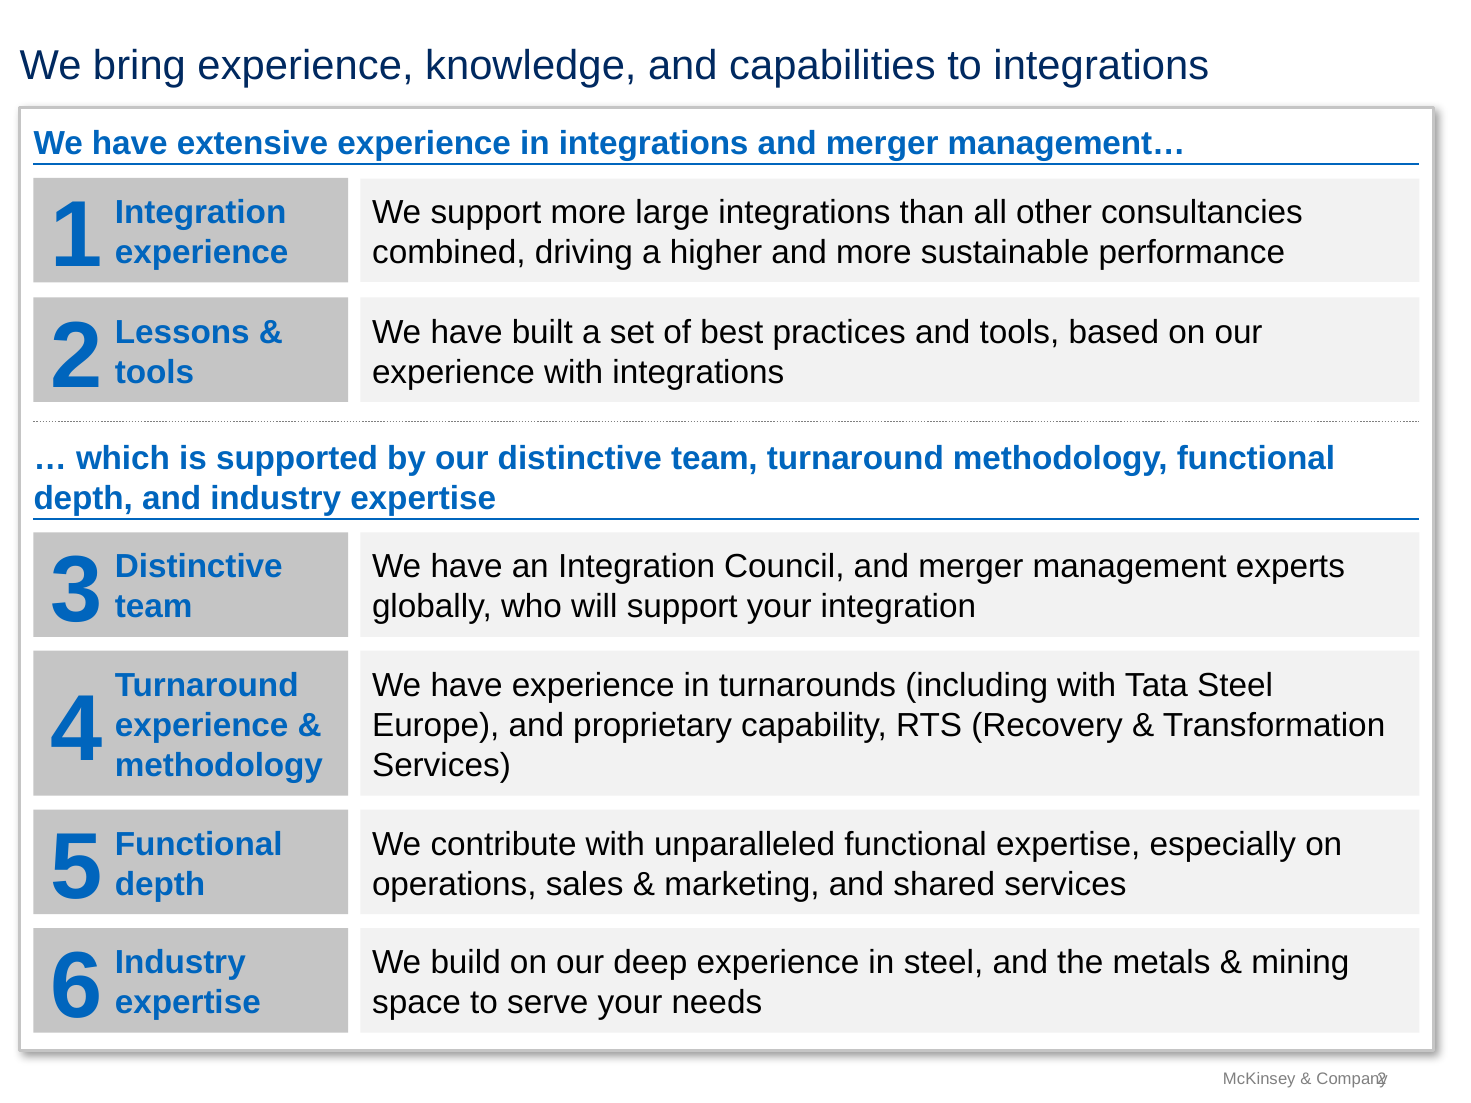

# We bring experience, knowledge, and capabilities to integrations

We have extensive experience in integrations and merger management…
1
Integration experience
We support more large integrations than all other consultancies combined, driving a higher and more sustainable performance
2
Lessons & tools
We have built a set of best practices and tools, based on our experience with integrations
… which is supported by our distinctive team, turnaround methodology, functional depth, and industry expertise
3
Distinctive team
We have an Integration Council, and merger management experts globally, who will support your integration
Turnaround experience & methodology
We have experience in turnarounds (including with Tata Steel Europe), and proprietary capability, RTS (Recovery & Transformation Services)
4
5
Functional depth
We contribute with unparalleled functional expertise, especially on operations, sales & marketing, and shared services
6
Industry expertise
We build on our deep experience in steel, and the metals & mining space to serve your needs